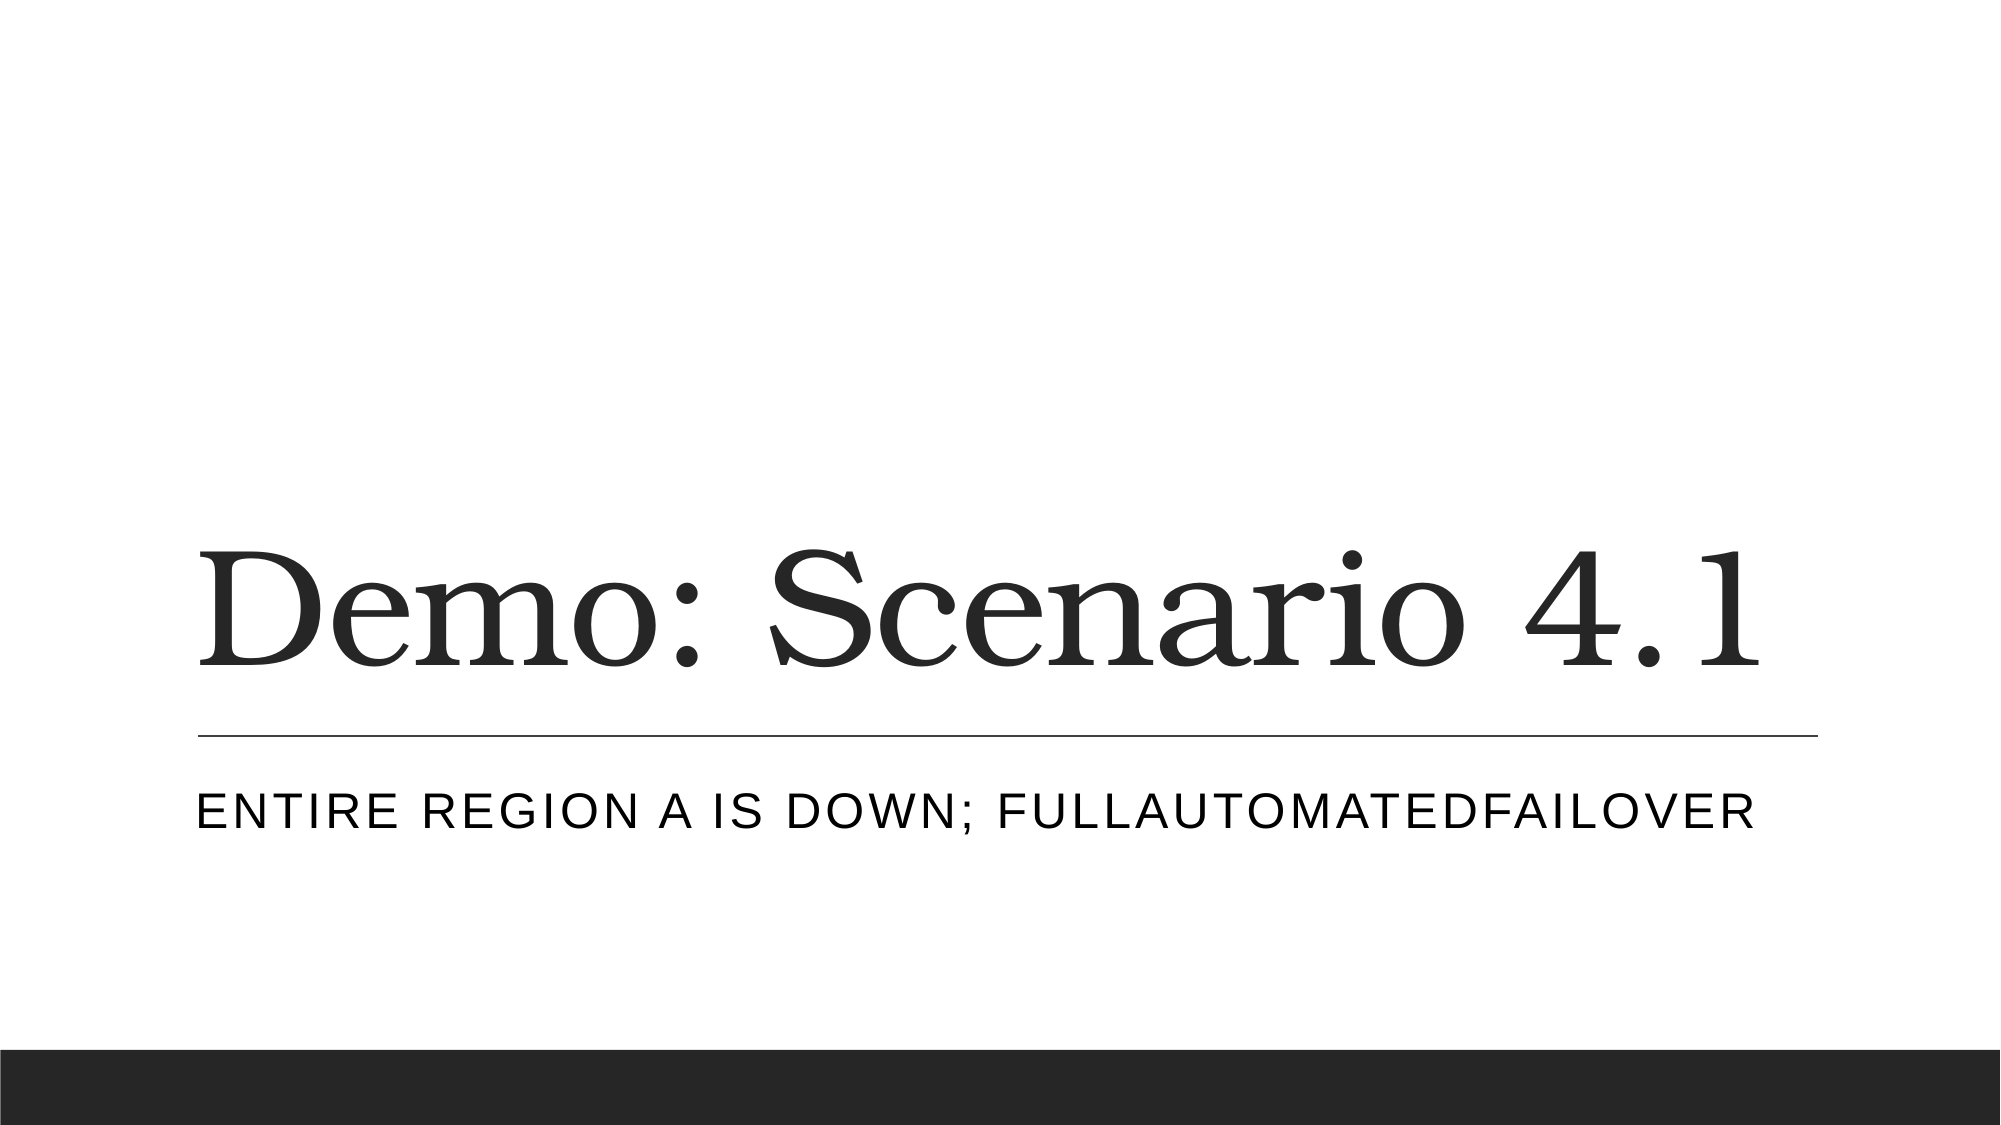

# Demo: Scenario 4.1
Entire region A is down; FullAutomatedFailover